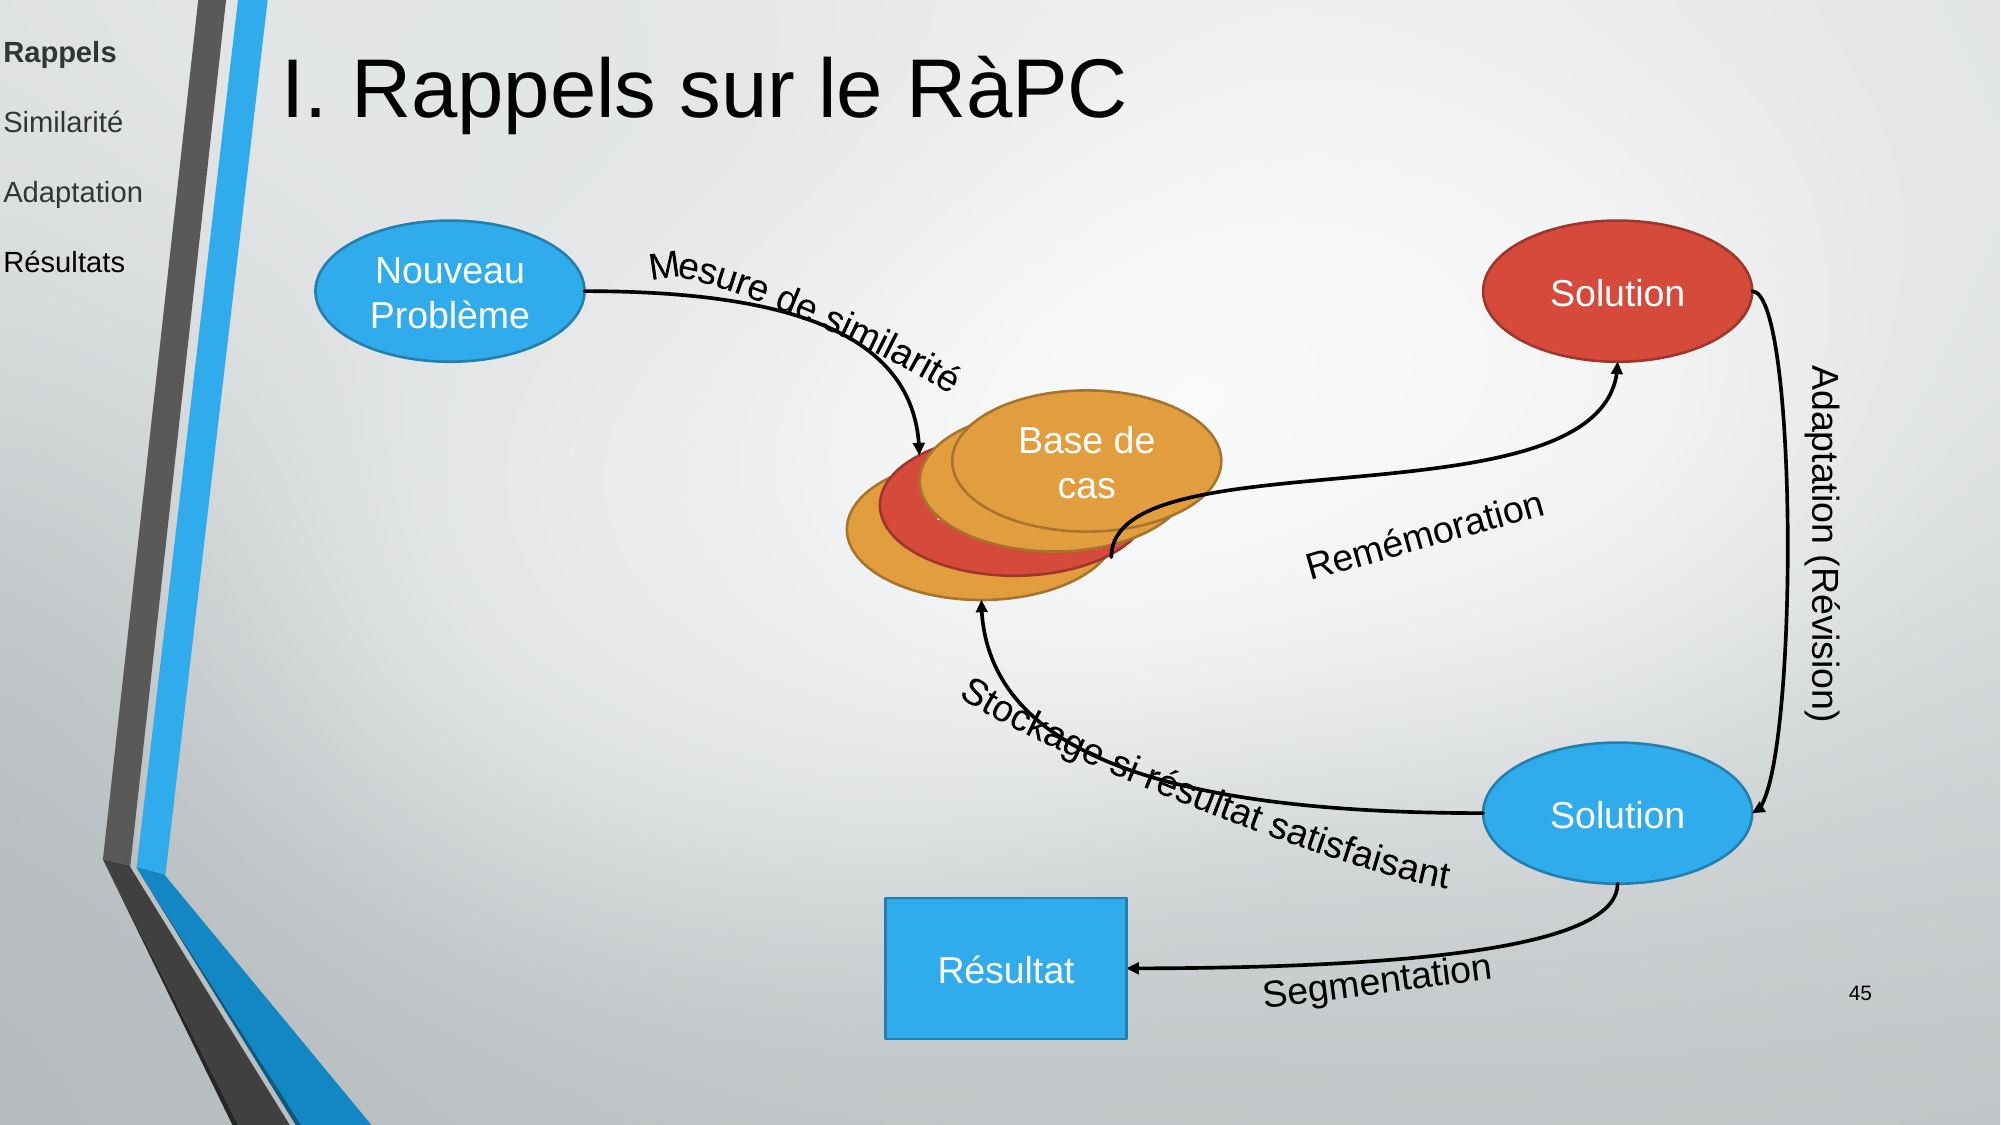

Rappels
Similarité
Adaptation
Résultats
# I. Rappels sur le RàPC
Nouveau Problème
Solution
Mesure de similarité
Base de cas
Problème
Problème
Problème
Remémoration
Adaptation (Révision)
Solution
Stockage si résultat satisfaisant
Résultat
Segmentation
45